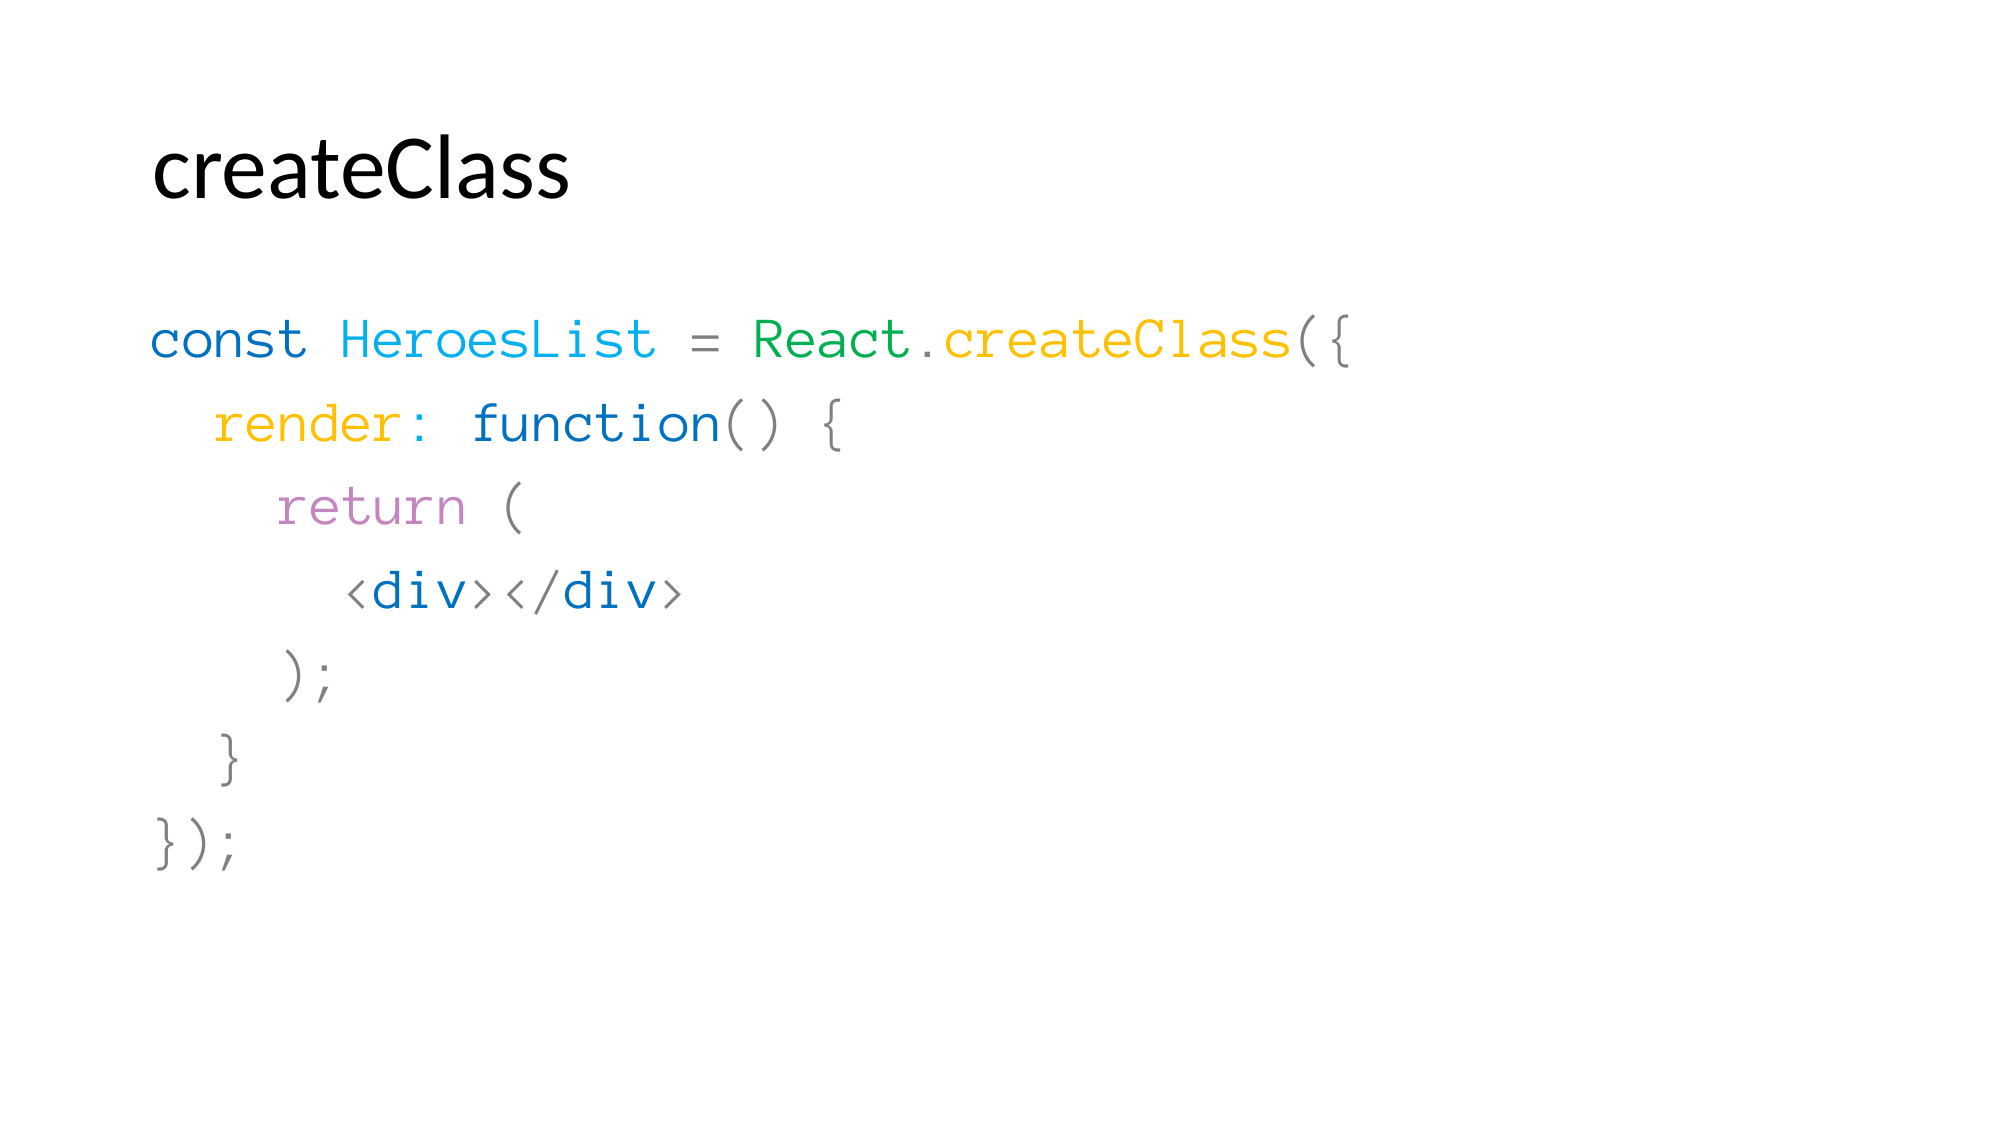

# createClass
const HeroesList = React.createClass({
  render: function() {
    return (
      <div></div>
    );
  }
});